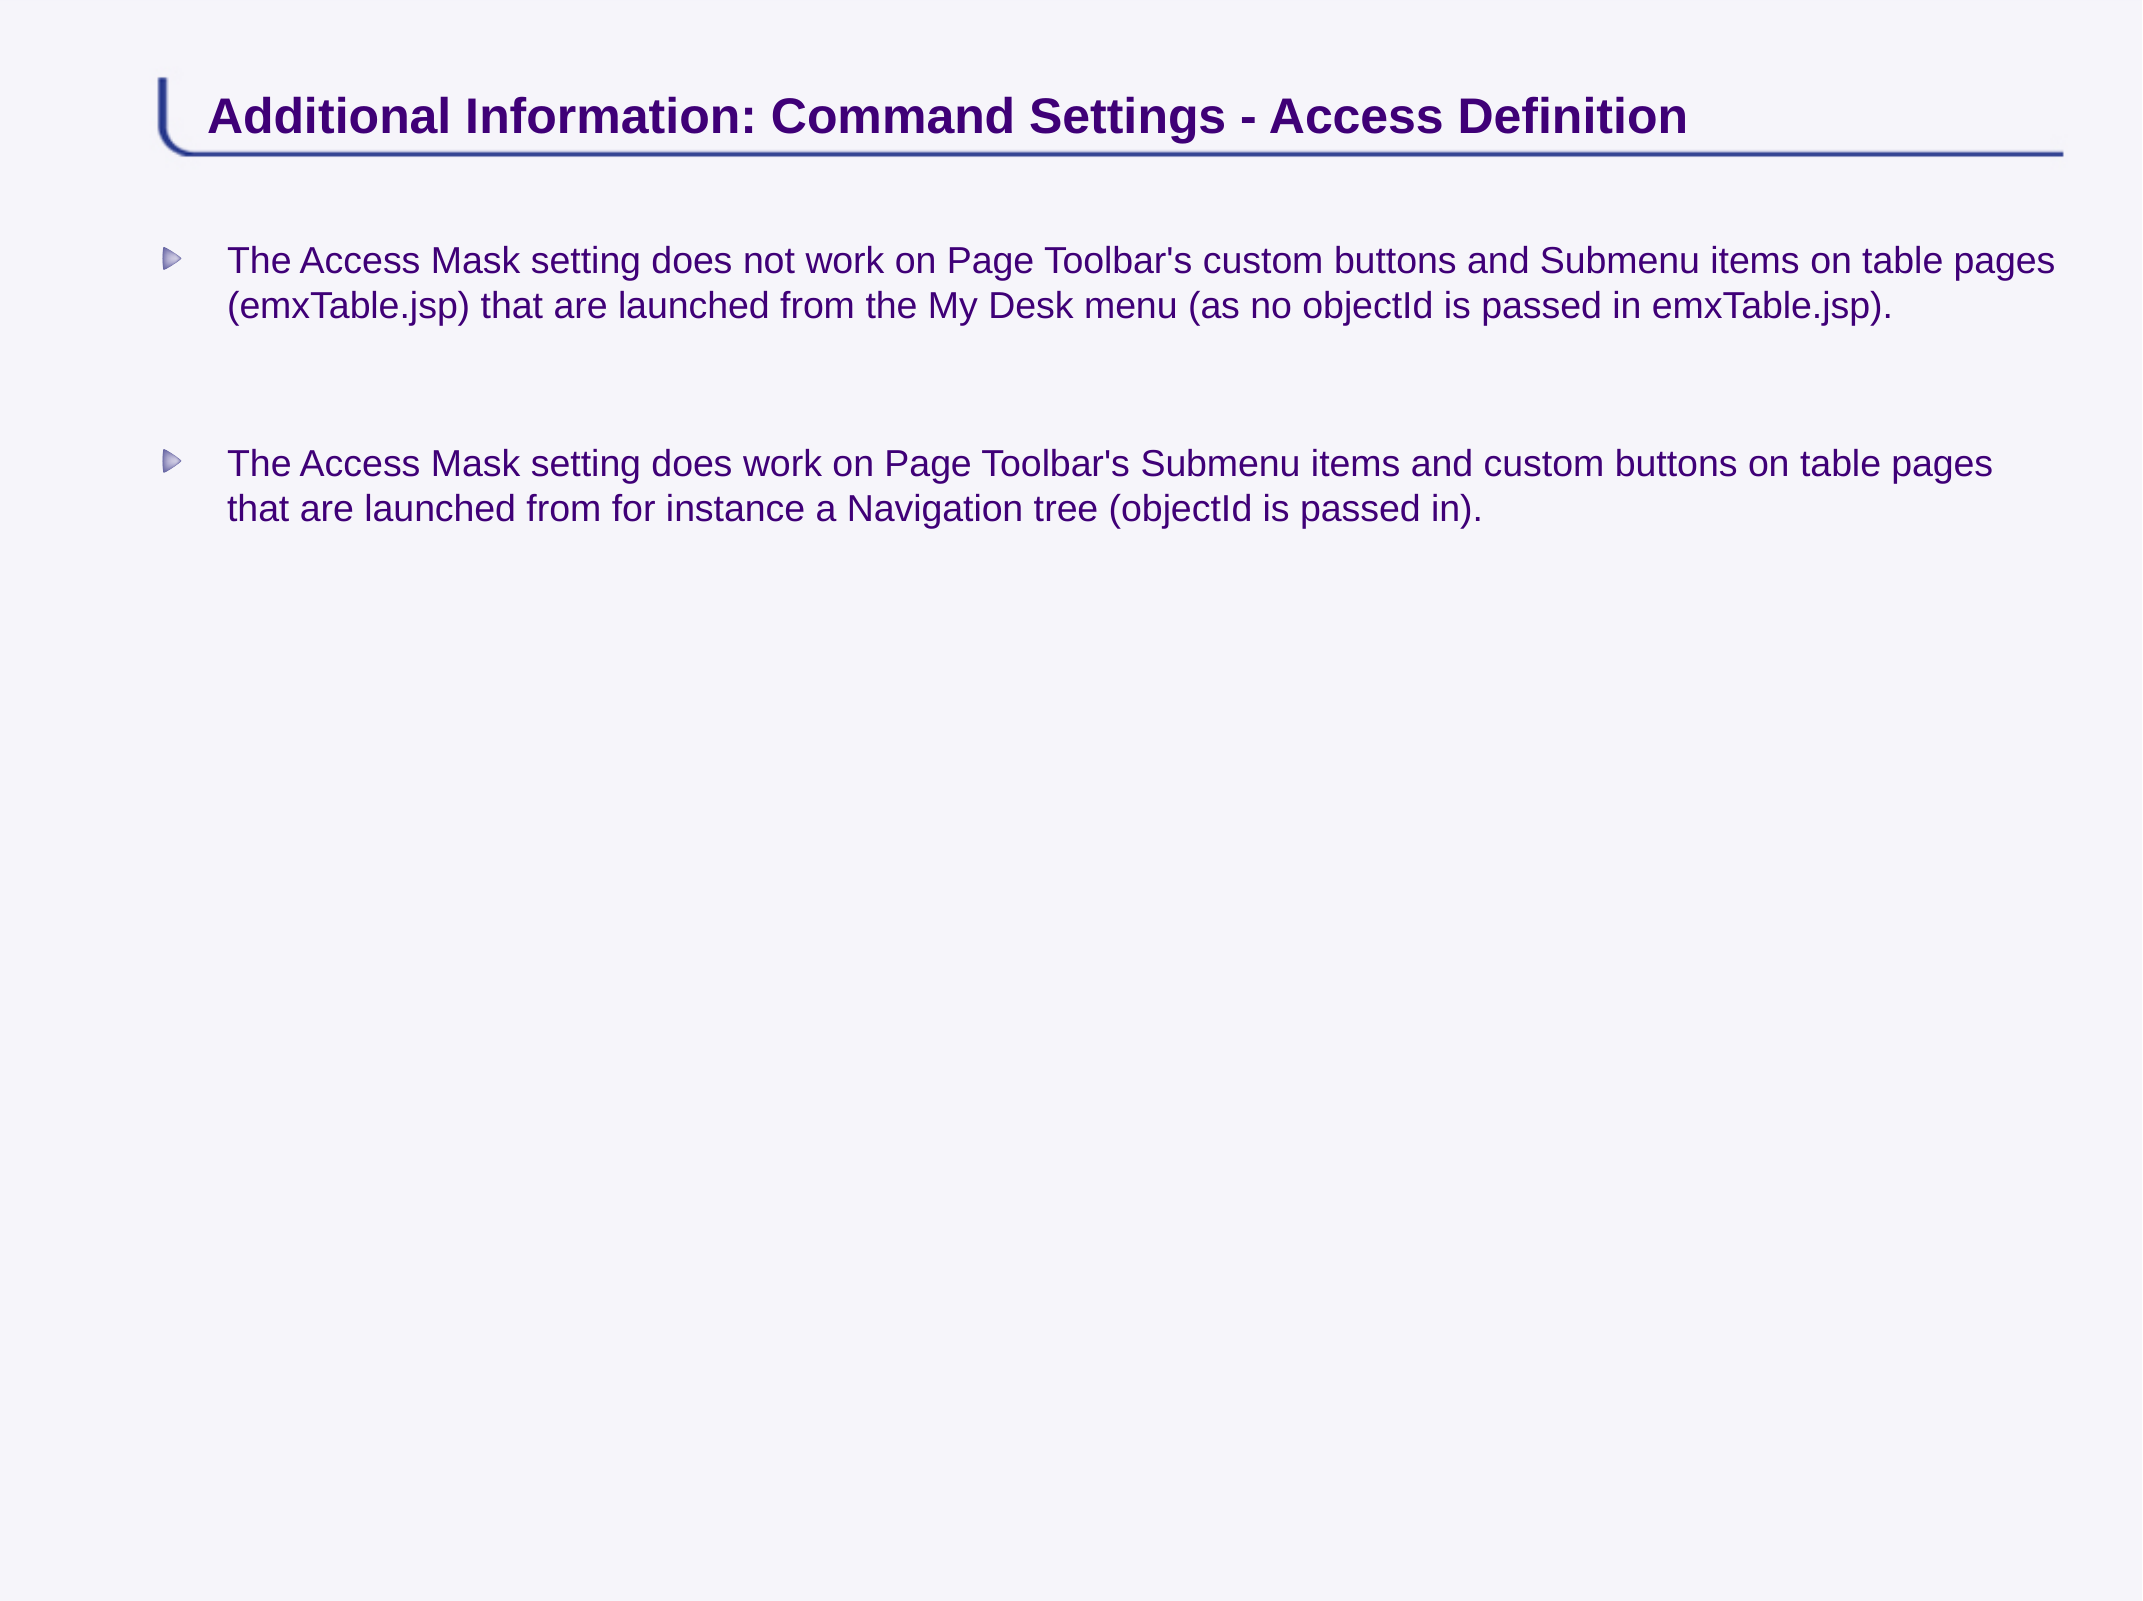

# Additional Information: Command Settings - Access Definition
The Access Mask setting does not work on Page Toolbar's custom buttons and Submenu items on table pages (emxTable.jsp) that are launched from the My Desk menu (as no objectId is passed in emxTable.jsp).

The Access Mask setting does work on Page Toolbar's Submenu items and custom buttons on table pages that are launched from for instance a Navigation tree (objectId is passed in).